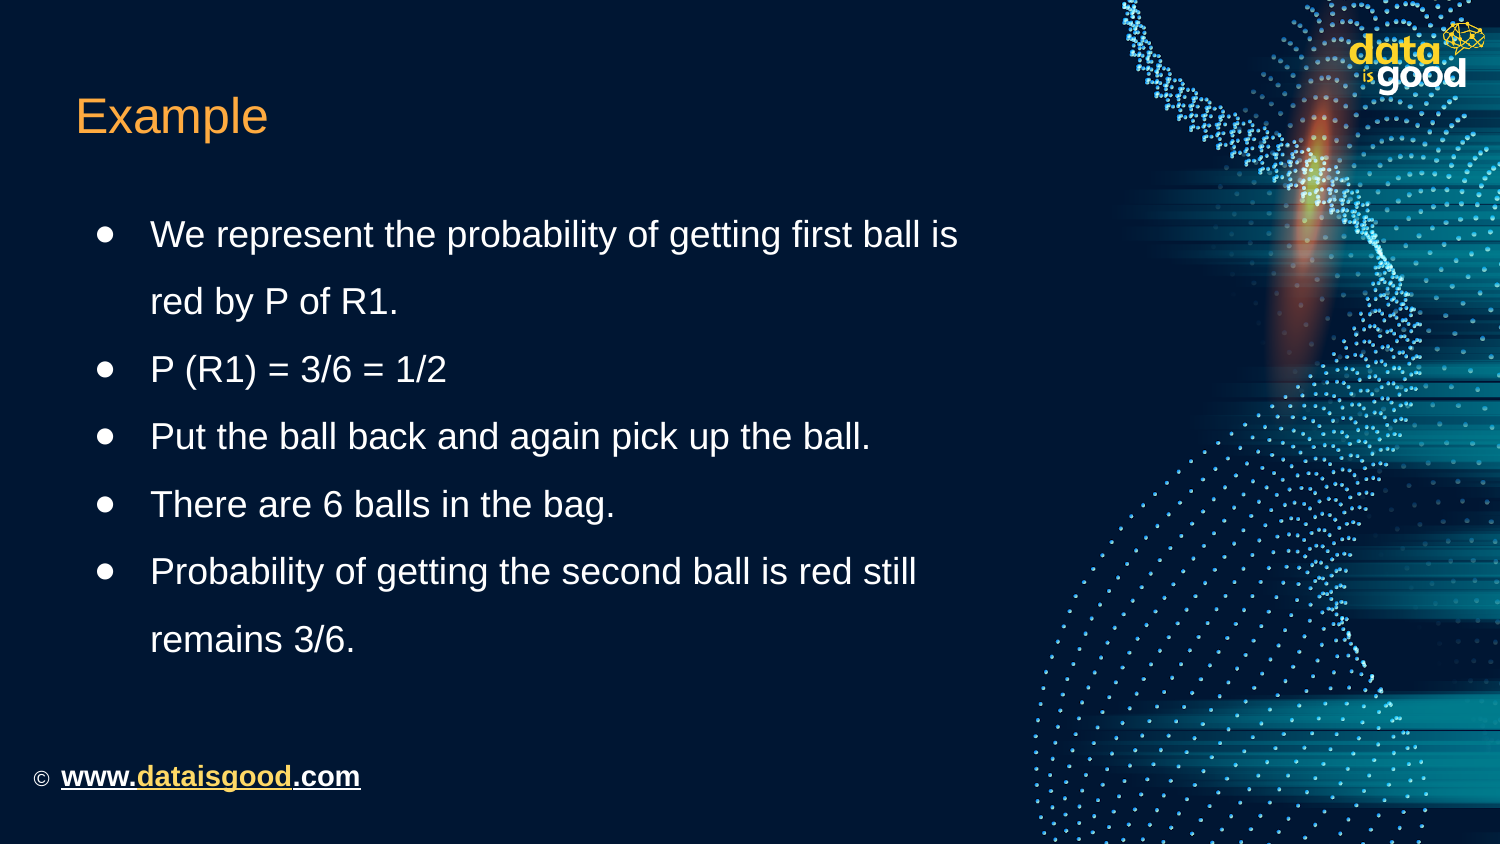

# Example
We represent the probability of getting first ball is red by P of R1.
P (R1) = 3/6 = 1/2
Put the ball back and again pick up the ball.
There are 6 balls in the bag.
Probability of getting the second ball is red still remains 3/6.